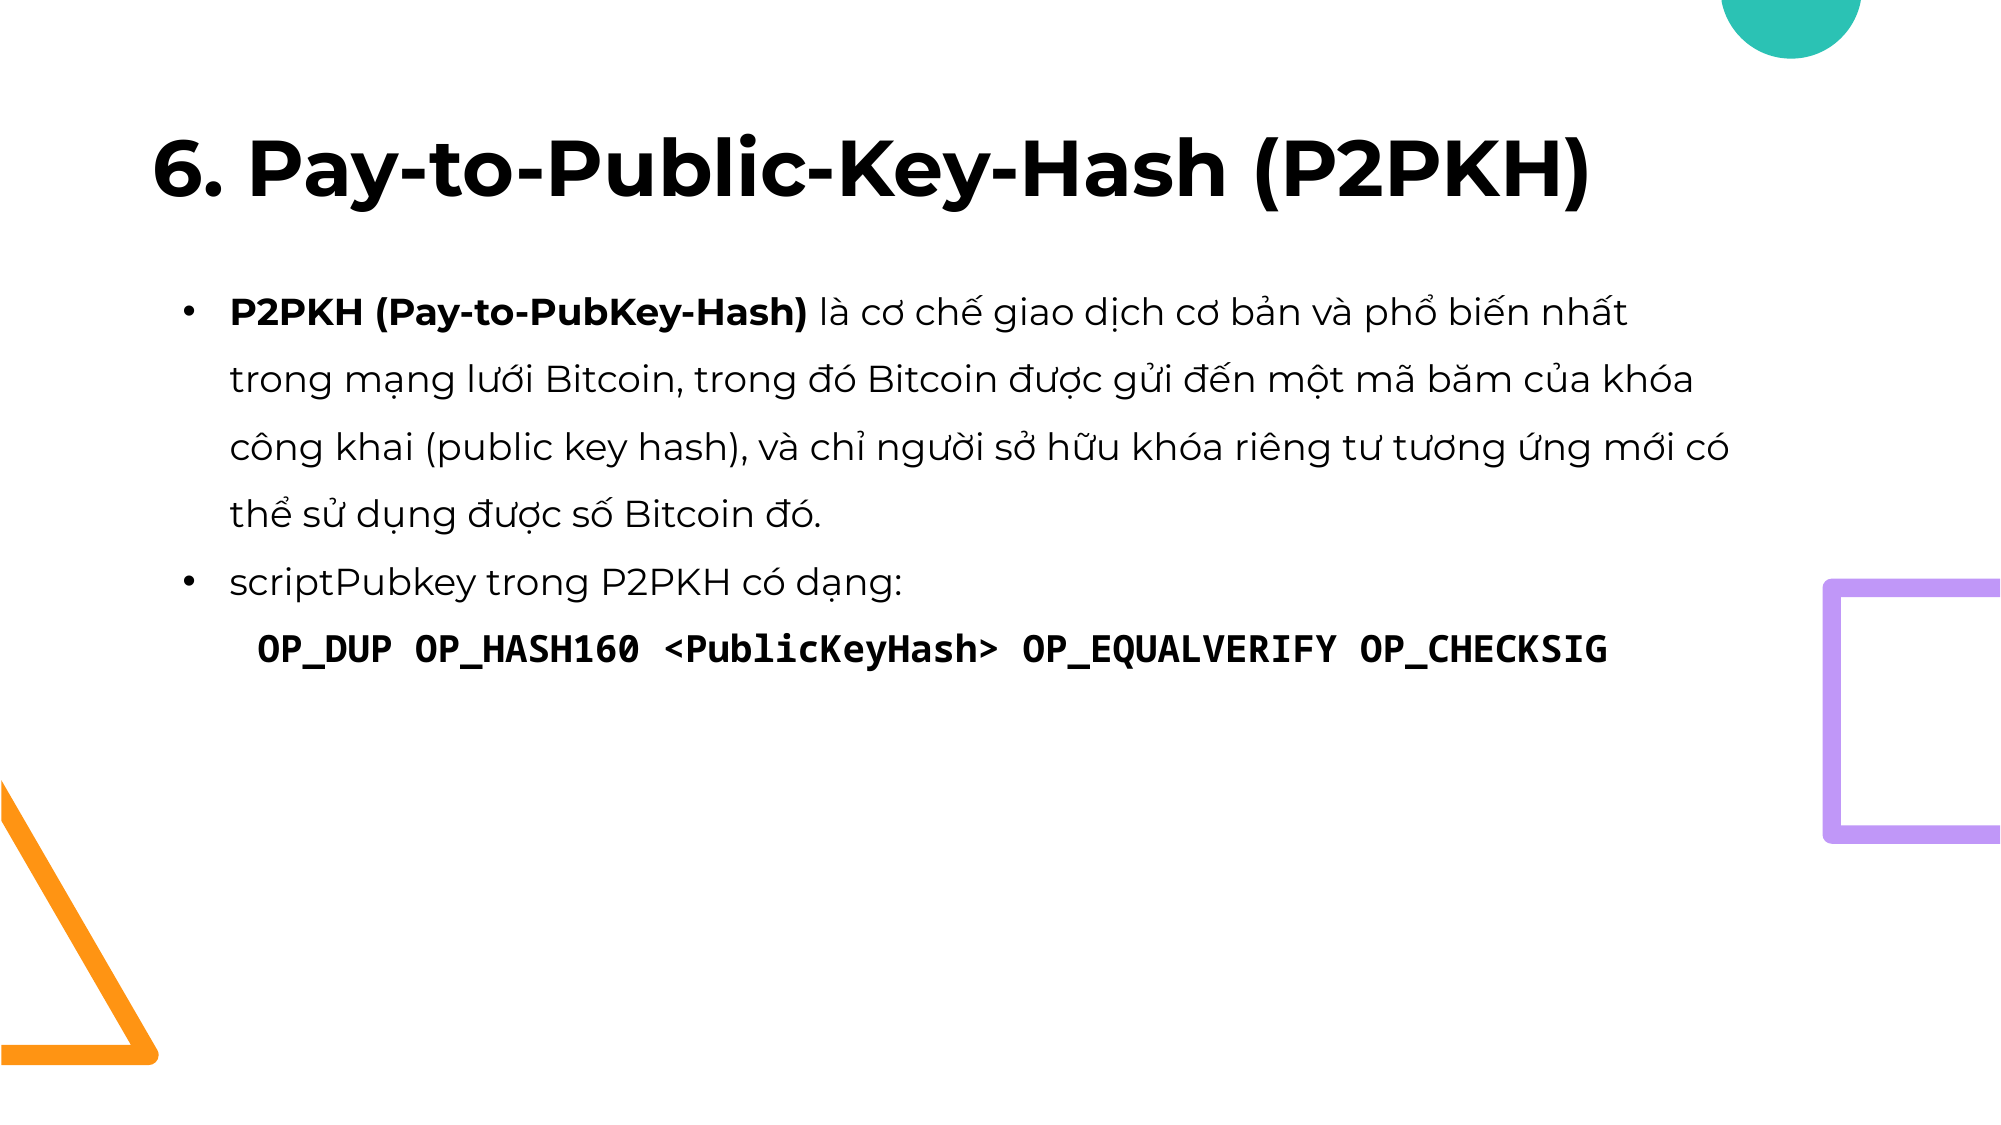

# 6. Pay-to-Public-Key-Hash (P2PKH)
P2PKH (Pay-to-PubKey-Hash) là cơ chế giao dịch cơ bản và phổ biến nhất trong mạng lưới Bitcoin, trong đó Bitcoin được gửi đến một mã băm của khóa công khai (public key hash), và chỉ người sở hữu khóa riêng tư tương ứng mới có thể sử dụng được số Bitcoin đó.
scriptPubkey trong P2PKH có dạng:
OP_DUP OP_HASH160 <PublicKeyHash> OP_EQUALVERIFY OP_CHECKSIG